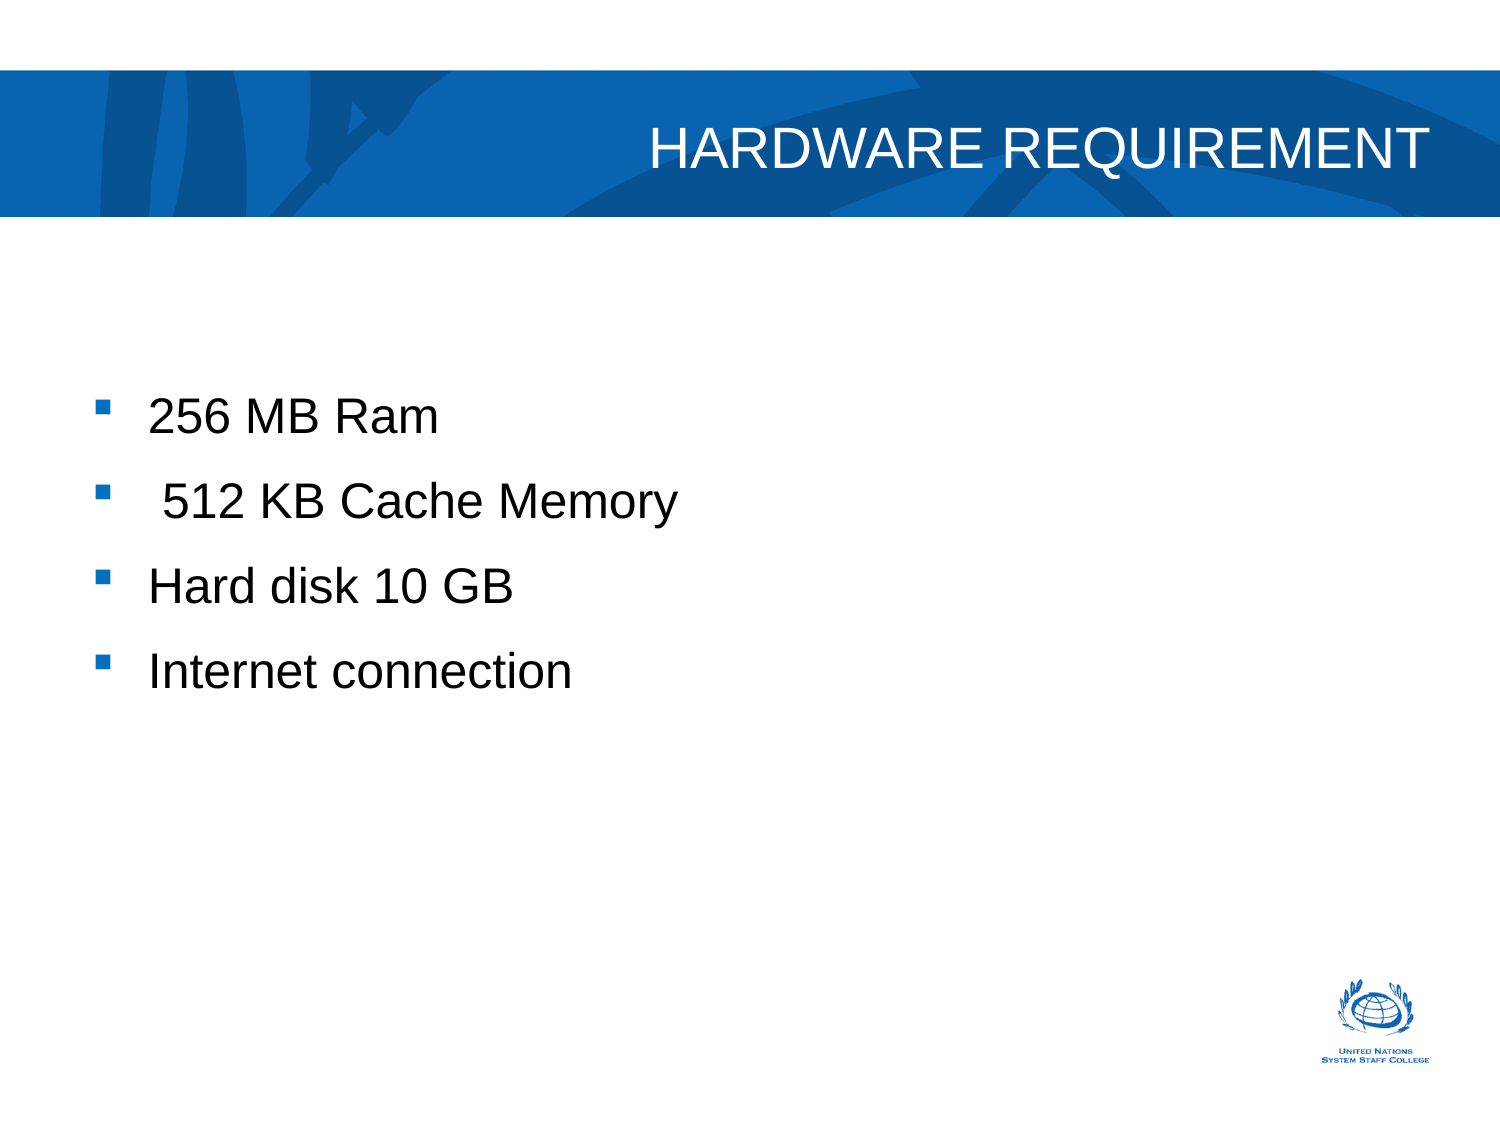

# HARDWARE REQUIREMENT

256 MB Ram
 512 KB Cache Memory
Hard disk 10 GB
Internet connection